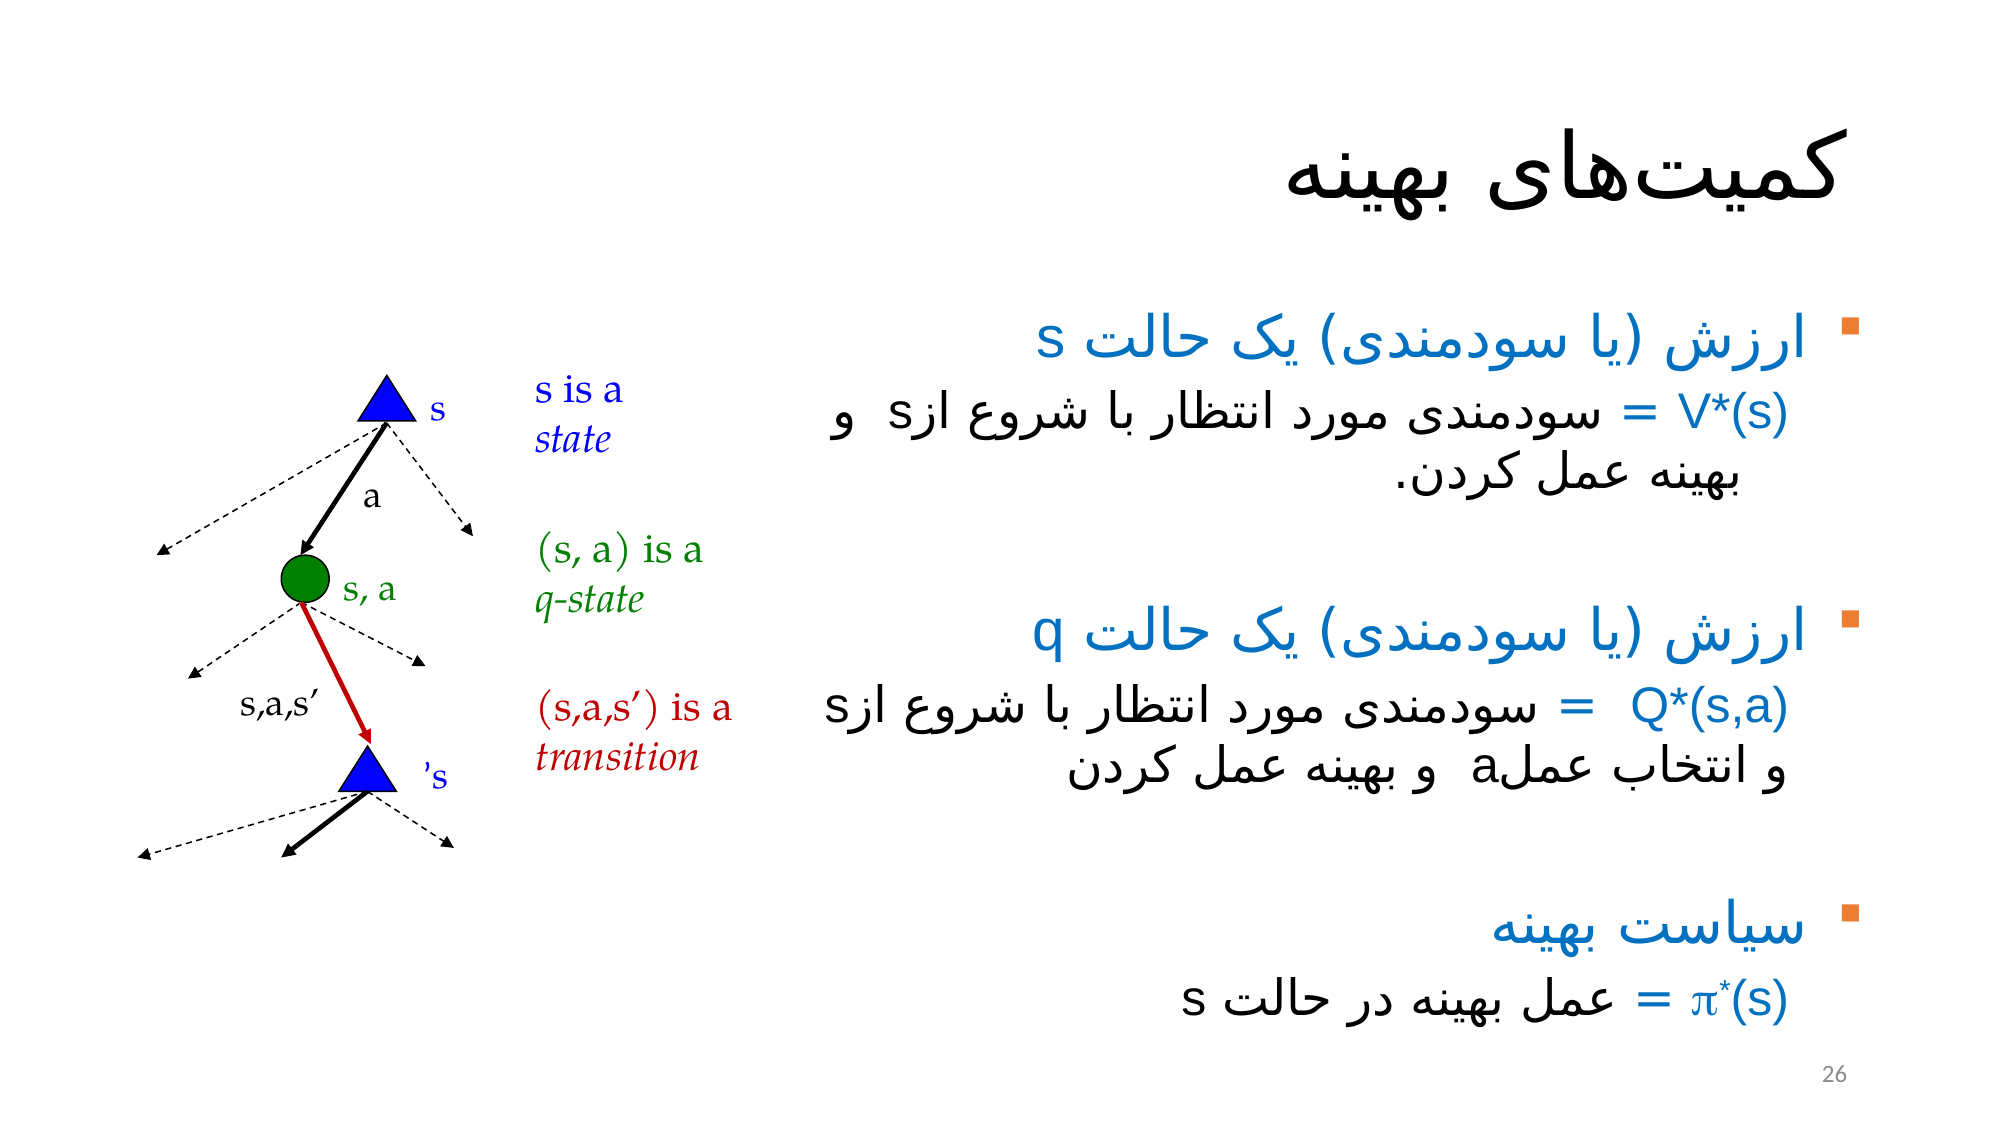

# کمیت‌های بهینه

ارزش (یا سودمندی) یک حالت s
V*(s) = سودمندی مورد انتظار با شروع ازs  و بهینه عمل کردن.

ارزش (یا سودمندی) یک حالت q
Q*(s,a)  = سودمندی مورد انتظار با شروع ازs  و انتخاب عملa  و بهینه عمل کردن

سیاست بهینه
π*(s) = عمل بهینه در حالت s
s is a state

s

a
(s, a) is a q-state

s, a

s,a,s’
(s,a,s’) is a
transition
s’

26